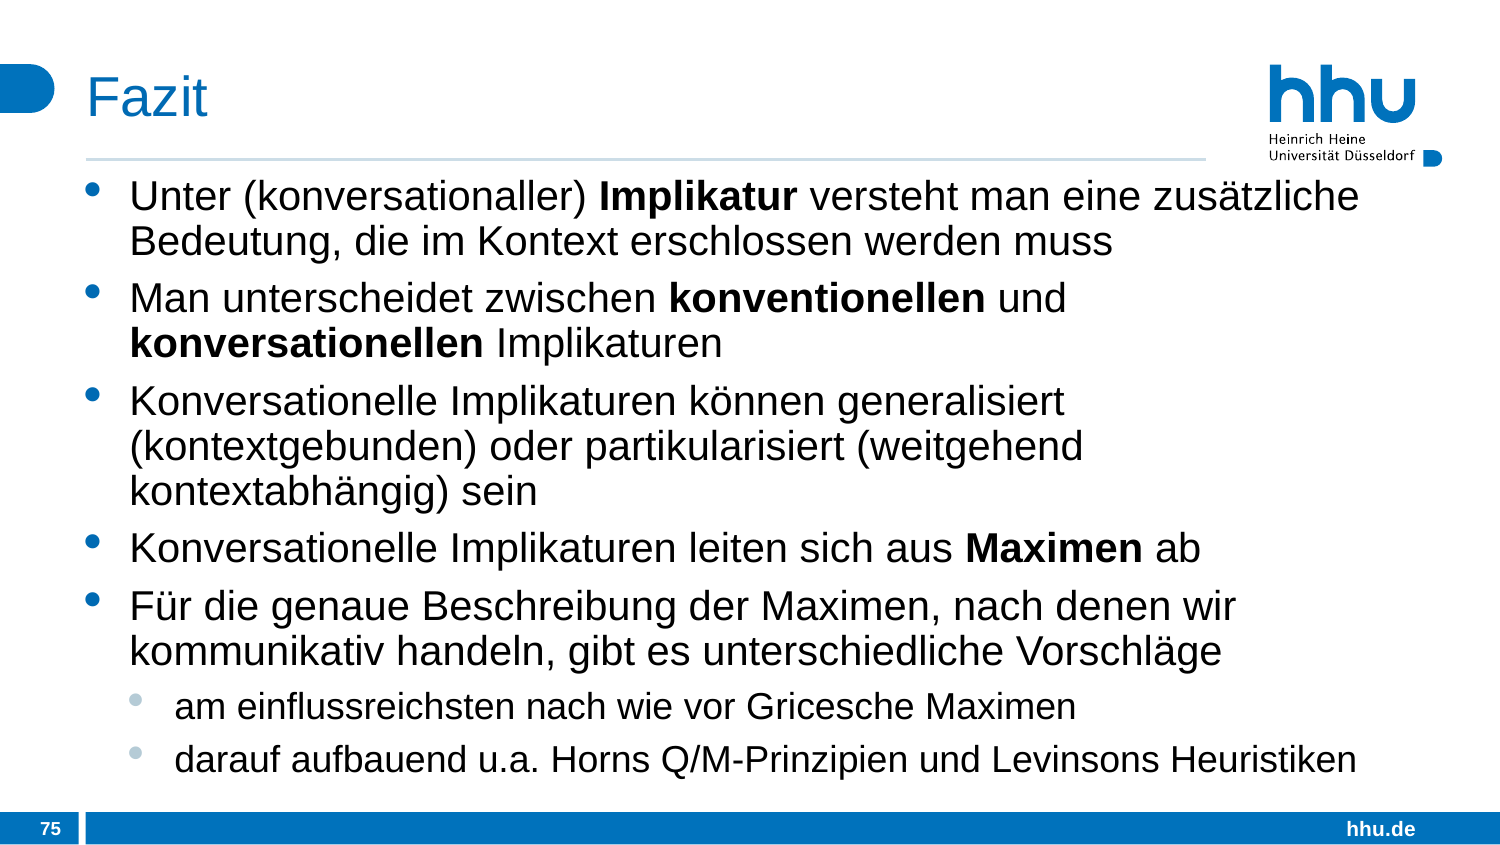

# Fazit
Unter (konversationaller) Implikatur versteht man eine zusätzliche Bedeutung, die im Kontext erschlossen werden muss
Man unterscheidet zwischen konventionellen und konversationellen Implikaturen
Konversationelle Implikaturen können generalisiert (kontextgebunden) oder partikularisiert (weitgehend kontextabhängig) sein
Konversationelle Implikaturen leiten sich aus Maximen ab
Für die genaue Beschreibung der Maximen, nach denen wir kommunikativ handeln, gibt es unterschiedliche Vorschläge
am einflussreichsten nach wie vor Gricesche Maximen
darauf aufbauend u.a. Horns Q/M-Prinzipien und Levinsons Heuristiken
75